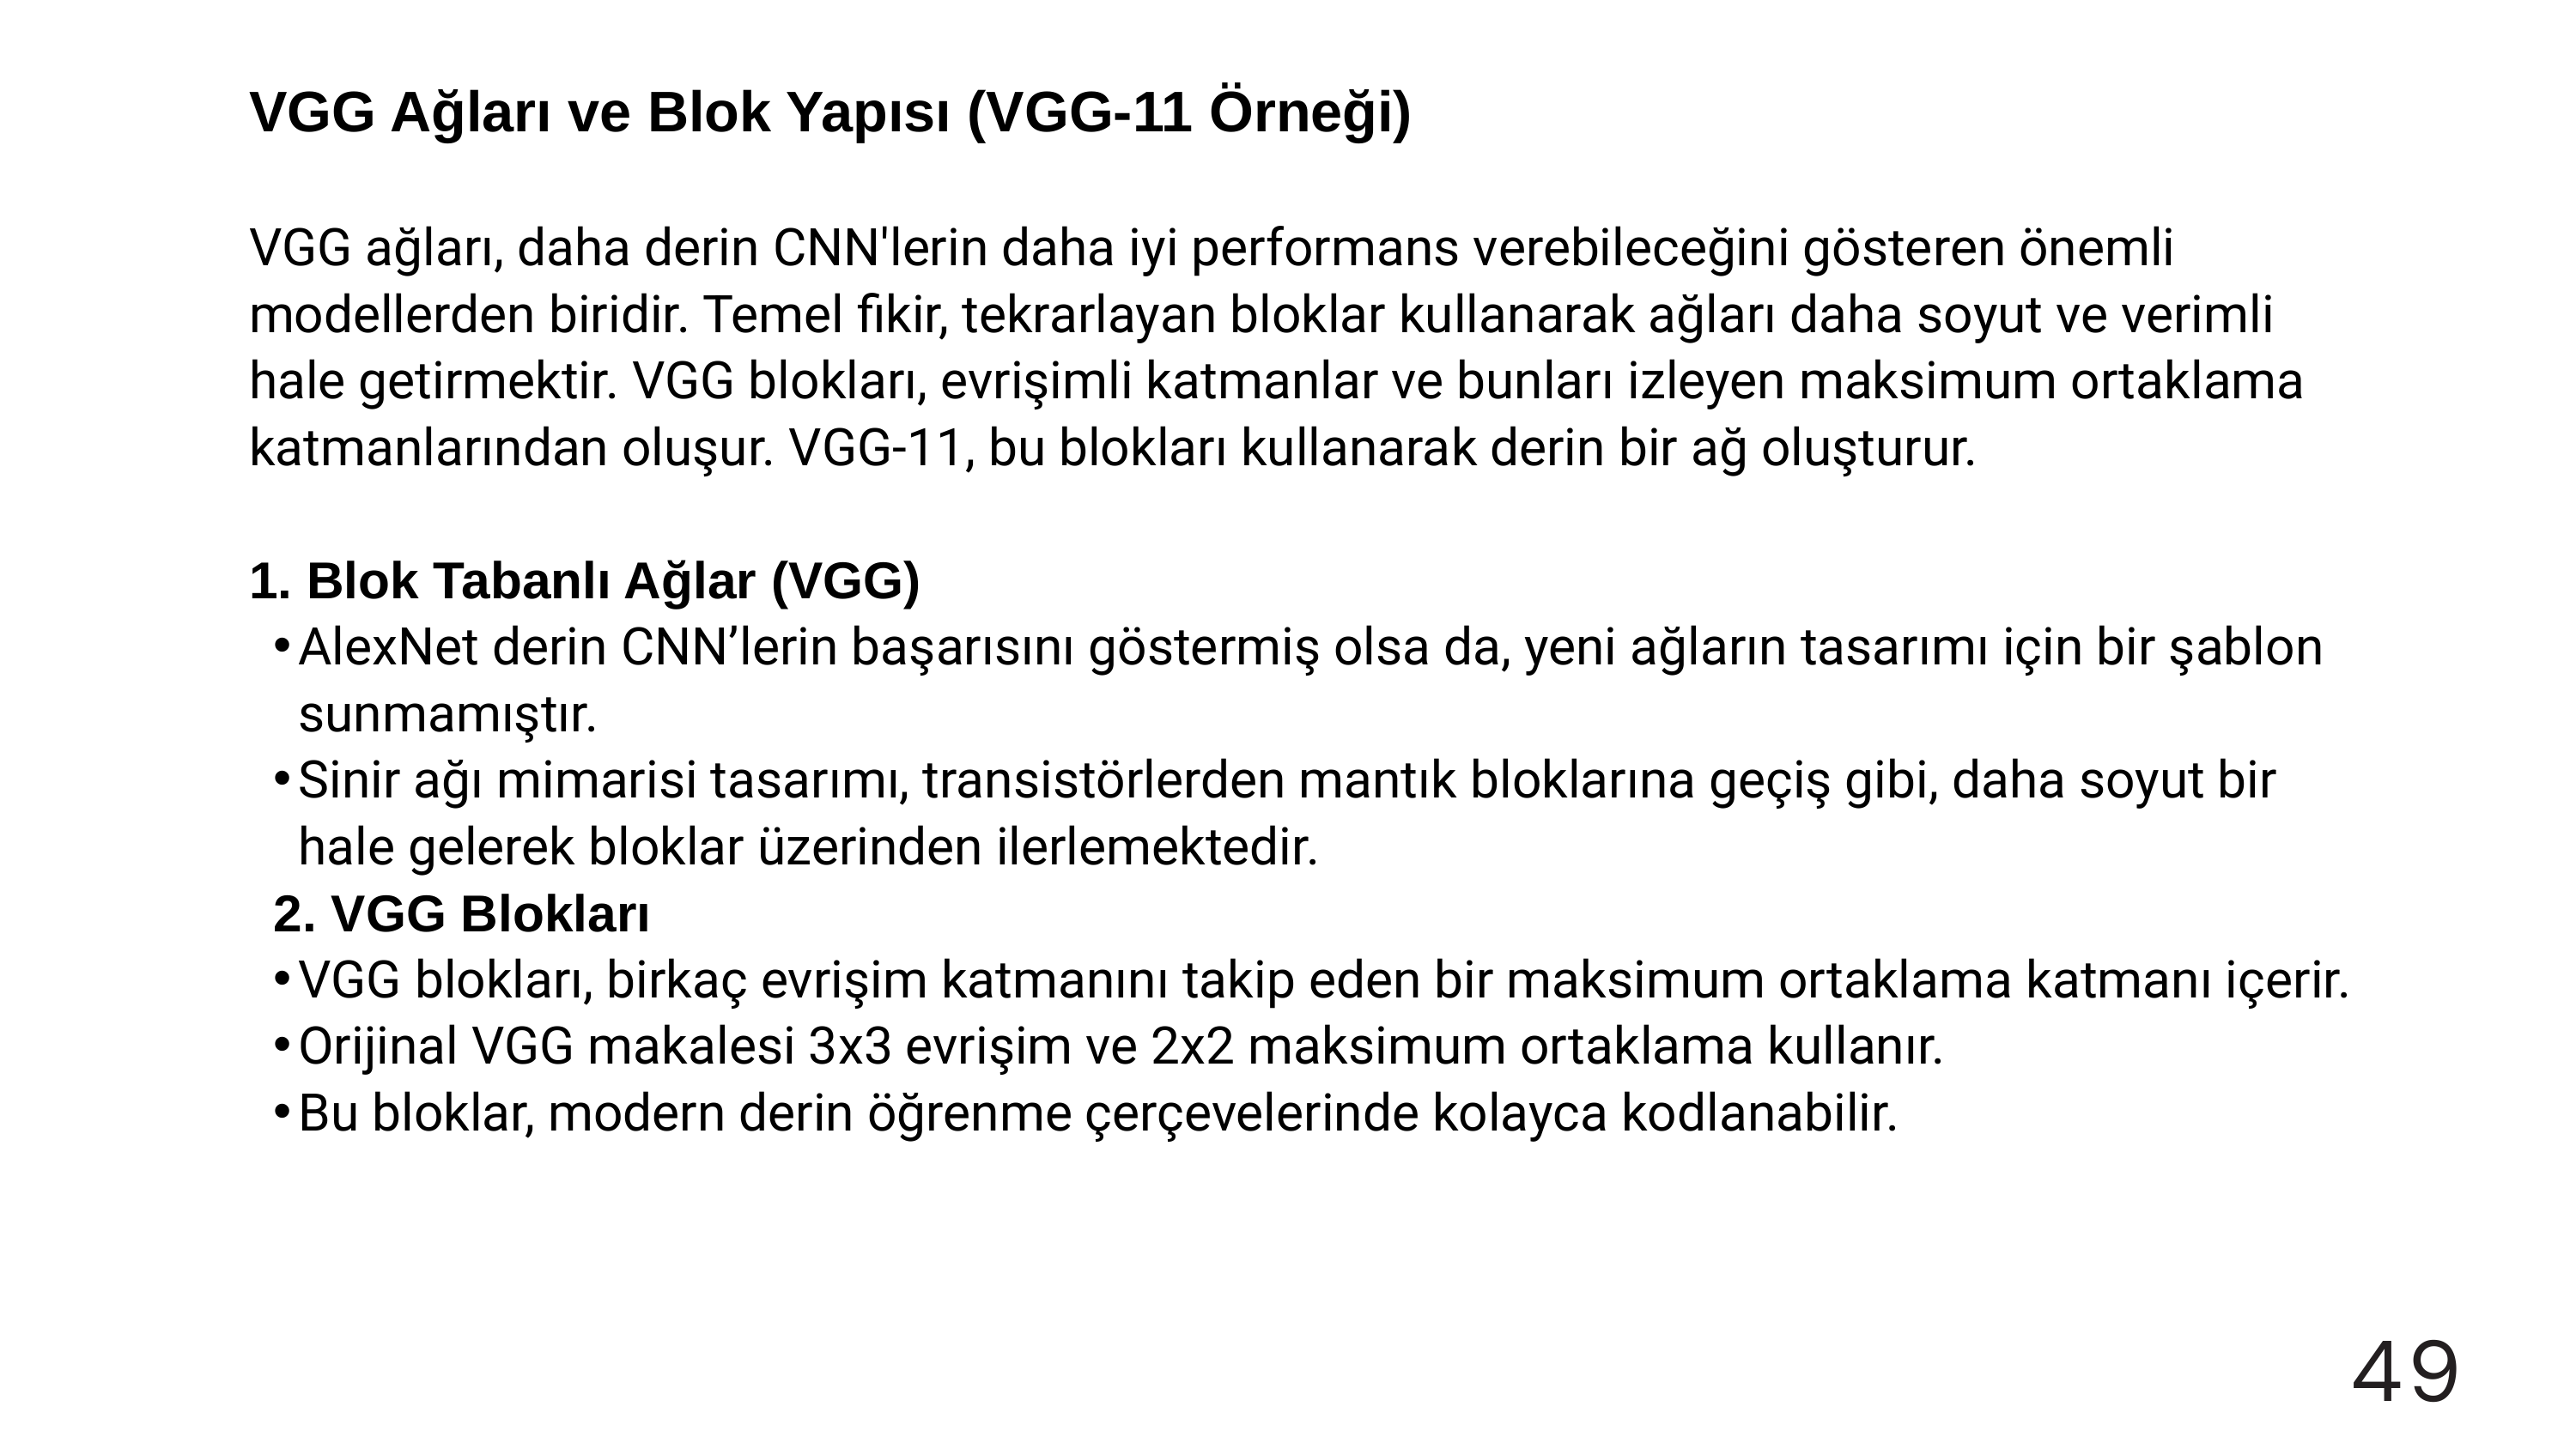

VGG Ağları ve Blok Yapısı (VGG-11 Örneği)

VGG ağları, daha derin CNN'lerin daha iyi performans verebileceğini gösteren önemli modellerden biridir. Temel fikir, tekrarlayan bloklar kullanarak ağları daha soyut ve verimli hale getirmektir. VGG blokları, evrişimli katmanlar ve bunları izleyen maksimum ortaklama katmanlarından oluşur. VGG-11, bu blokları kullanarak derin bir ağ oluşturur.

1. Blok Tabanlı Ağlar (VGG)
AlexNet derin CNN’lerin başarısını göstermiş olsa da, yeni ağların tasarımı için bir şablon sunmamıştır.
Sinir ağı mimarisi tasarımı, transistörlerden mantık bloklarına geçiş gibi, daha soyut bir hale gelerek bloklar üzerinden ilerlemektedir.
2. VGG Blokları
VGG blokları, birkaç evrişim katmanını takip eden bir maksimum ortaklama katmanı içerir.
Orijinal VGG makalesi 3x3 evrişim ve 2x2 maksimum ortaklama kullanır.
Bu bloklar, modern derin öğrenme çerçevelerinde kolayca kodlanabilir.
49